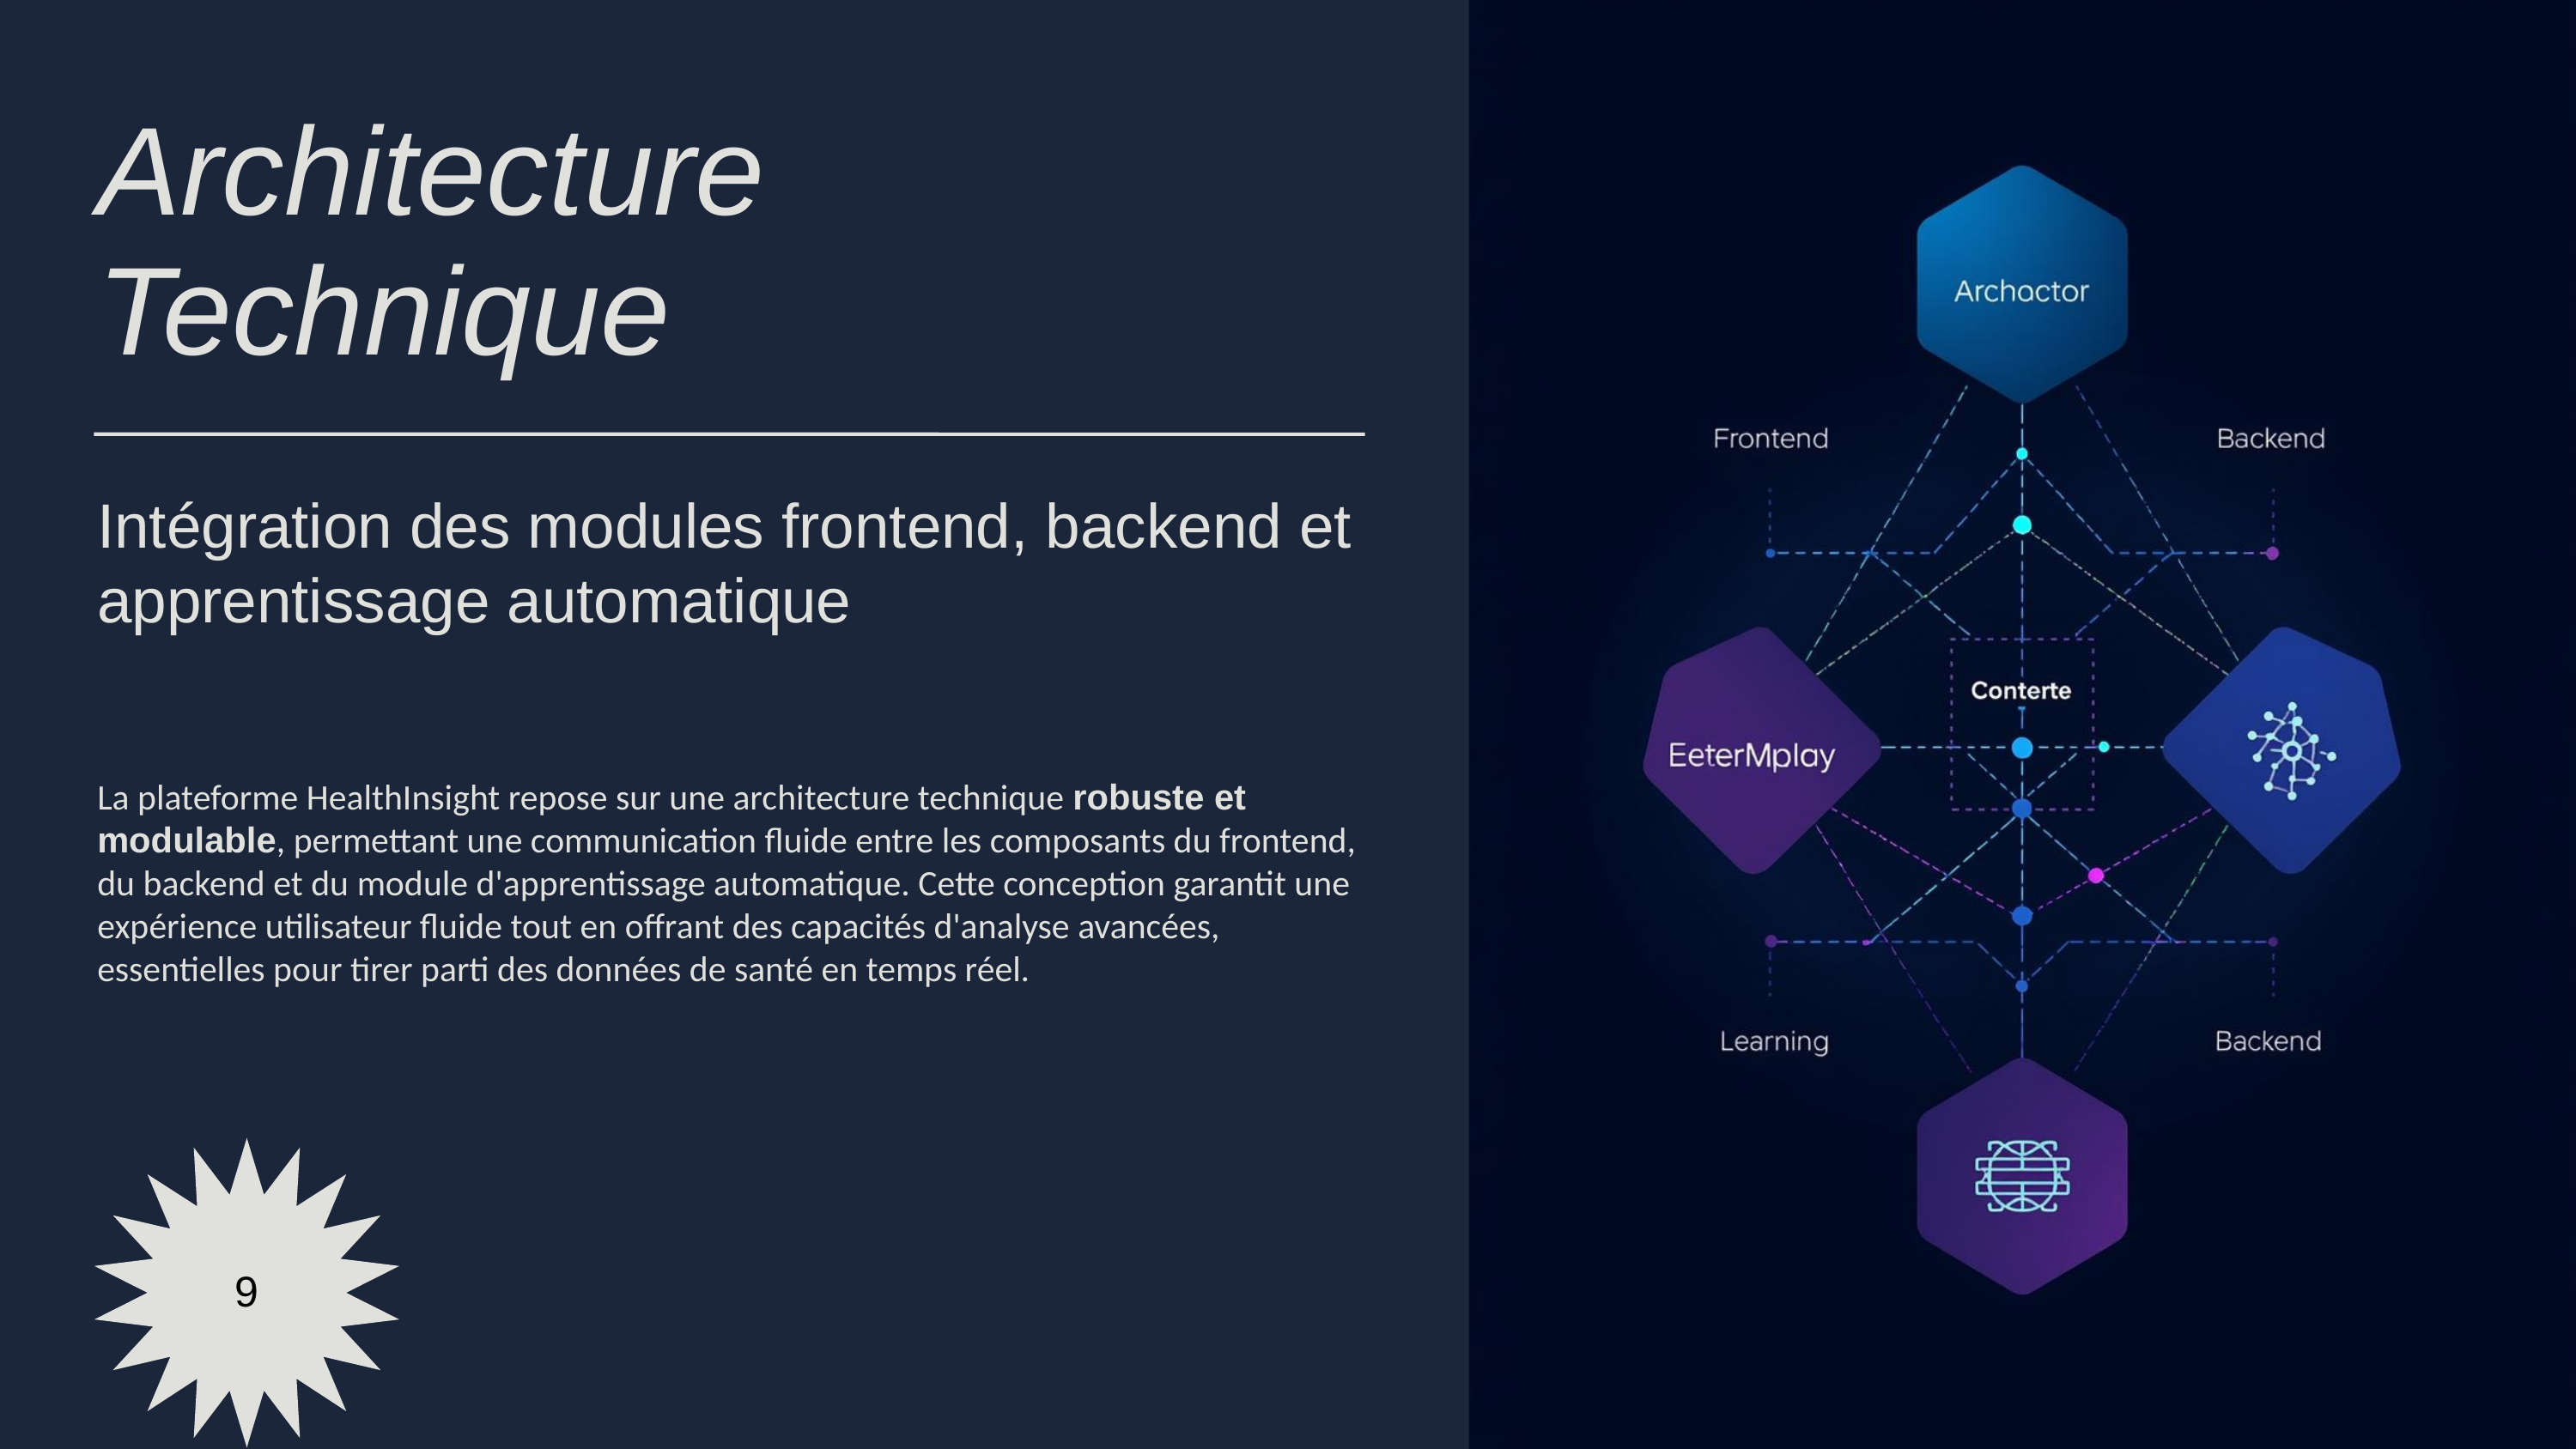

Architecture Technique

Intégration des modules frontend, backend et apprentissage automatique
La plateforme HealthInsight repose sur une architecture technique robuste et modulable, permettant une communication fluide entre les composants du frontend, du backend et du module d'apprentissage automatique. Cette conception garantit une expérience utilisateur fluide tout en offrant des capacités d'analyse avancées, essentielles pour tirer parti des données de santé en temps réel.

9